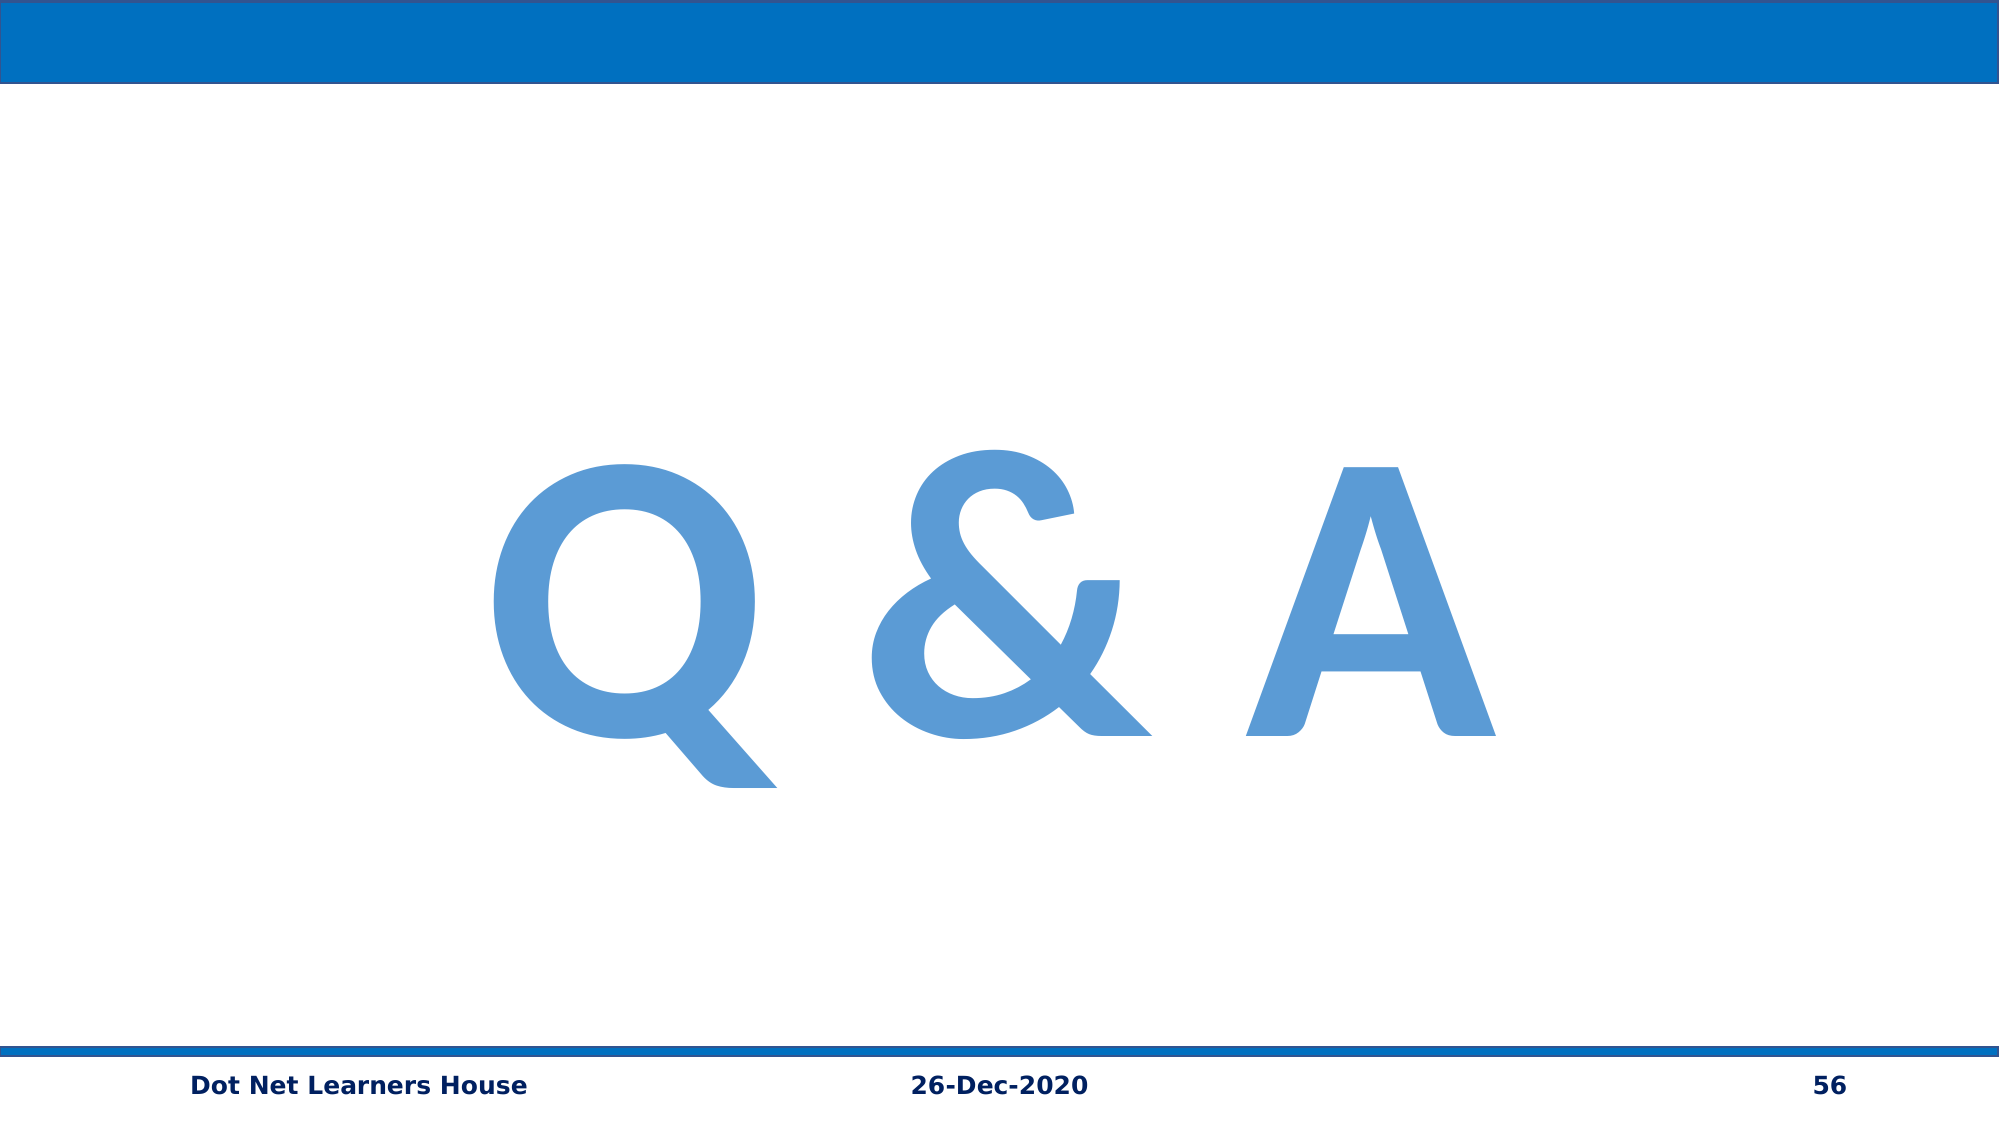

Q & A

26-Dec-2020
56
Dot Net Learners House